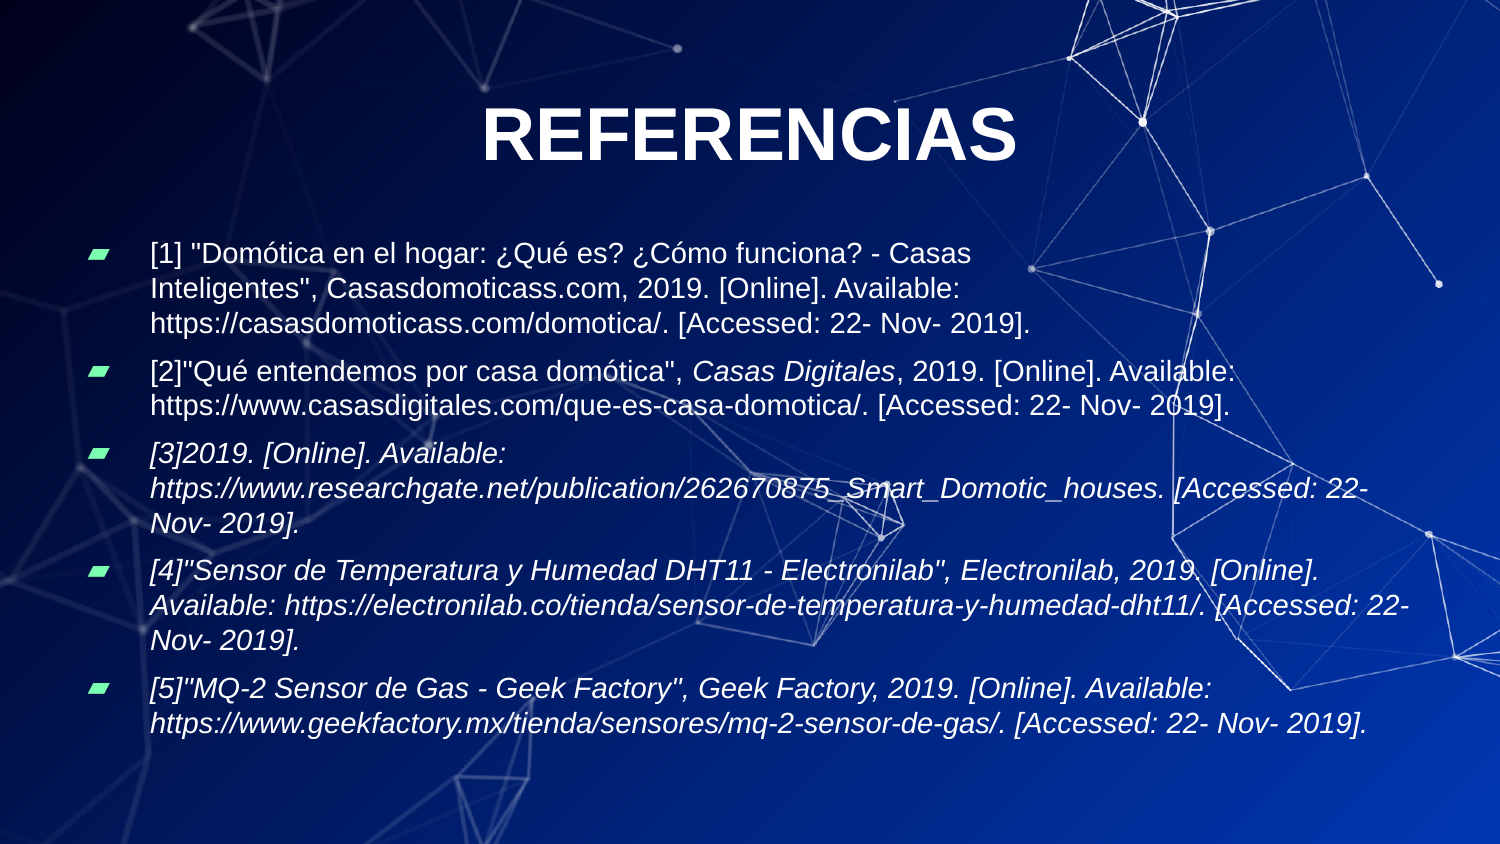

# REFERENCIAS
[1] "Domótica en el hogar: ¿Qué es? ¿Cómo funciona? - Casas Inteligentes", Casasdomoticass.com, 2019. [Online]. Available: https://casasdomoticass.com/domotica/. [Accessed: 22- Nov- 2019].
[2]"Qué entendemos por casa domótica", Casas Digitales, 2019. [Online]. Available: https://www.casasdigitales.com/que-es-casa-domotica/. [Accessed: 22- Nov- 2019].
[3]2019. [Online]. Available: https://www.researchgate.net/publication/262670875_Smart_Domotic_houses. [Accessed: 22- Nov- 2019].
[4]"Sensor de Temperatura y Humedad DHT11 - Electronilab", Electronilab, 2019. [Online]. Available: https://electronilab.co/tienda/sensor-de-temperatura-y-humedad-dht11/. [Accessed: 22- Nov- 2019].
[5]"MQ-2 Sensor de Gas - Geek Factory", Geek Factory, 2019. [Online]. Available: https://www.geekfactory.mx/tienda/sensores/mq-2-sensor-de-gas/. [Accessed: 22- Nov- 2019].

26